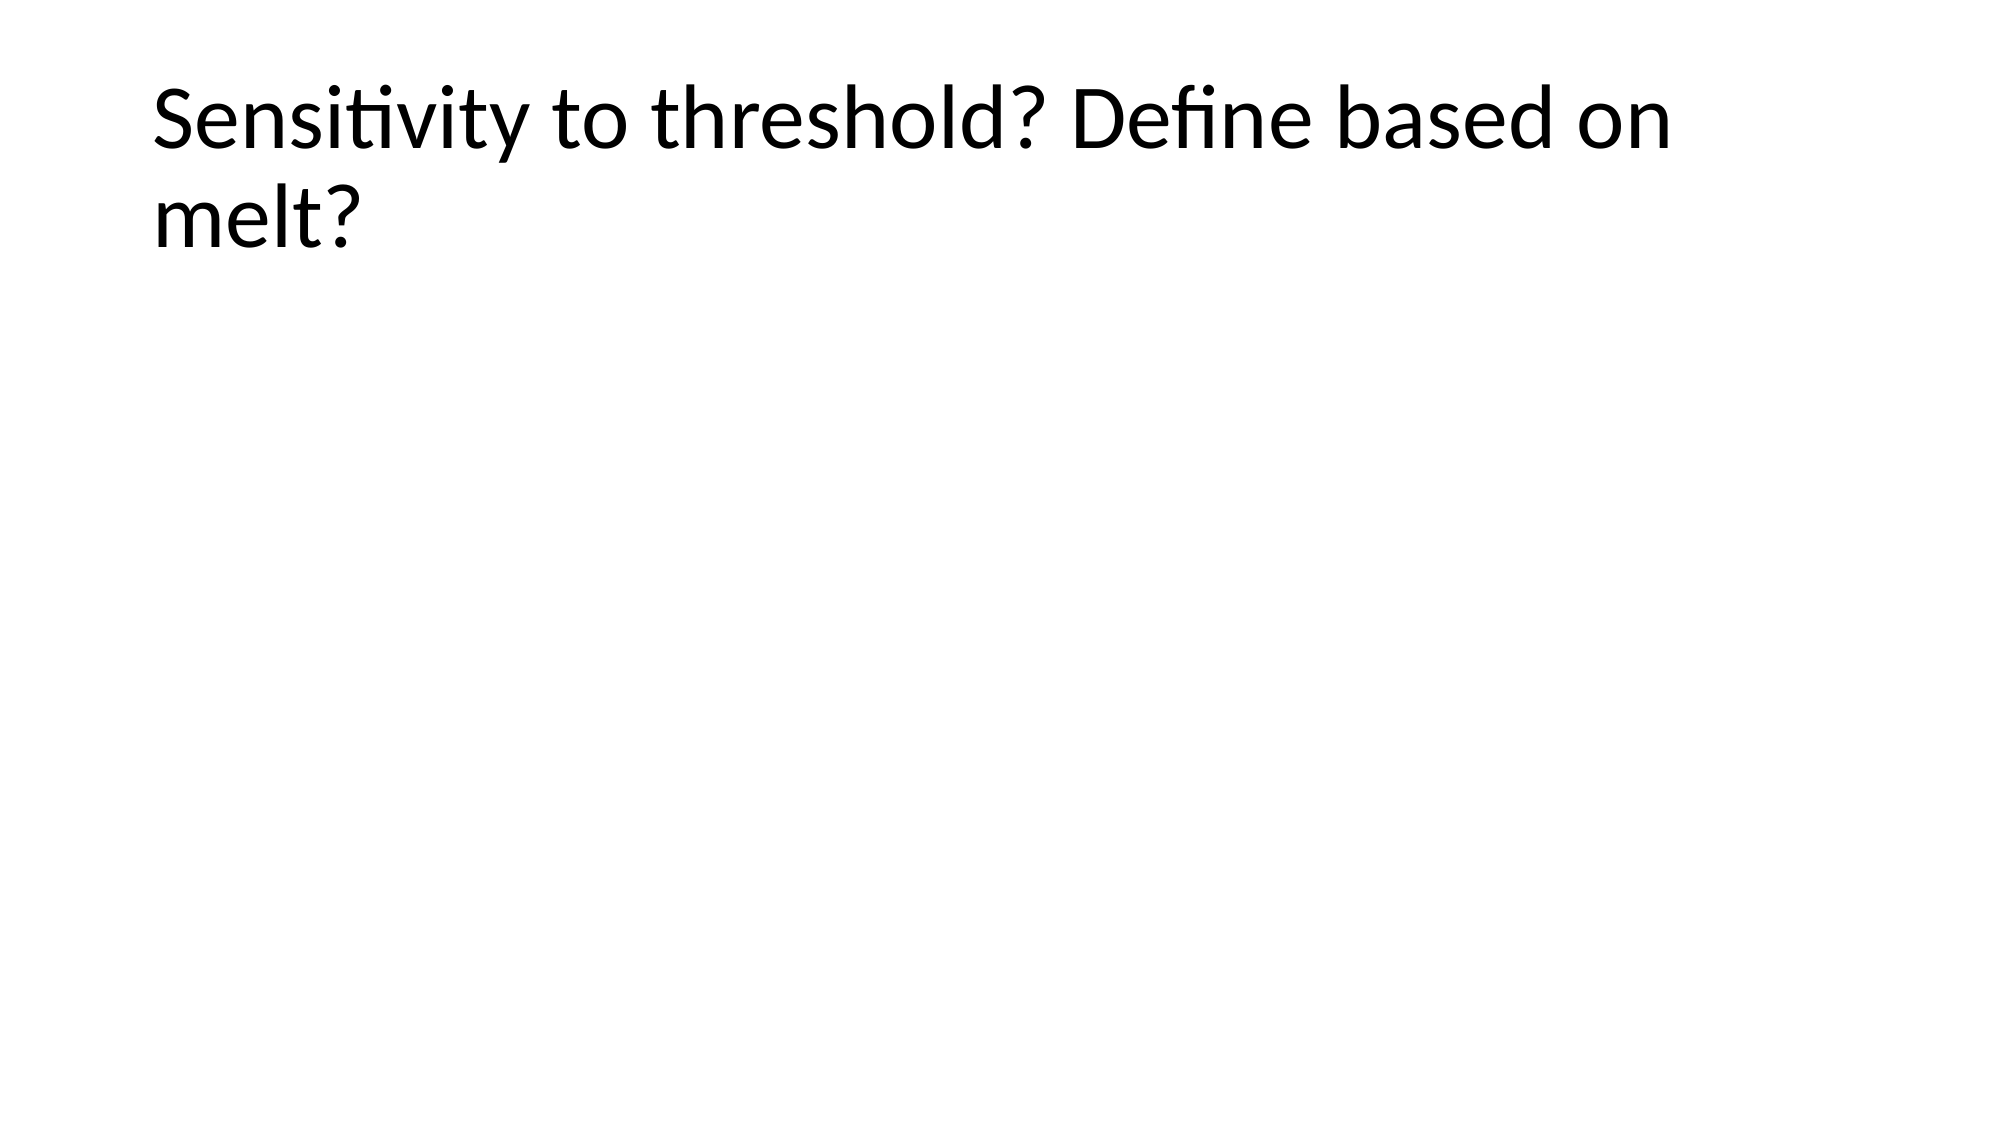

# Sensitivity to threshold? Define based on melt?